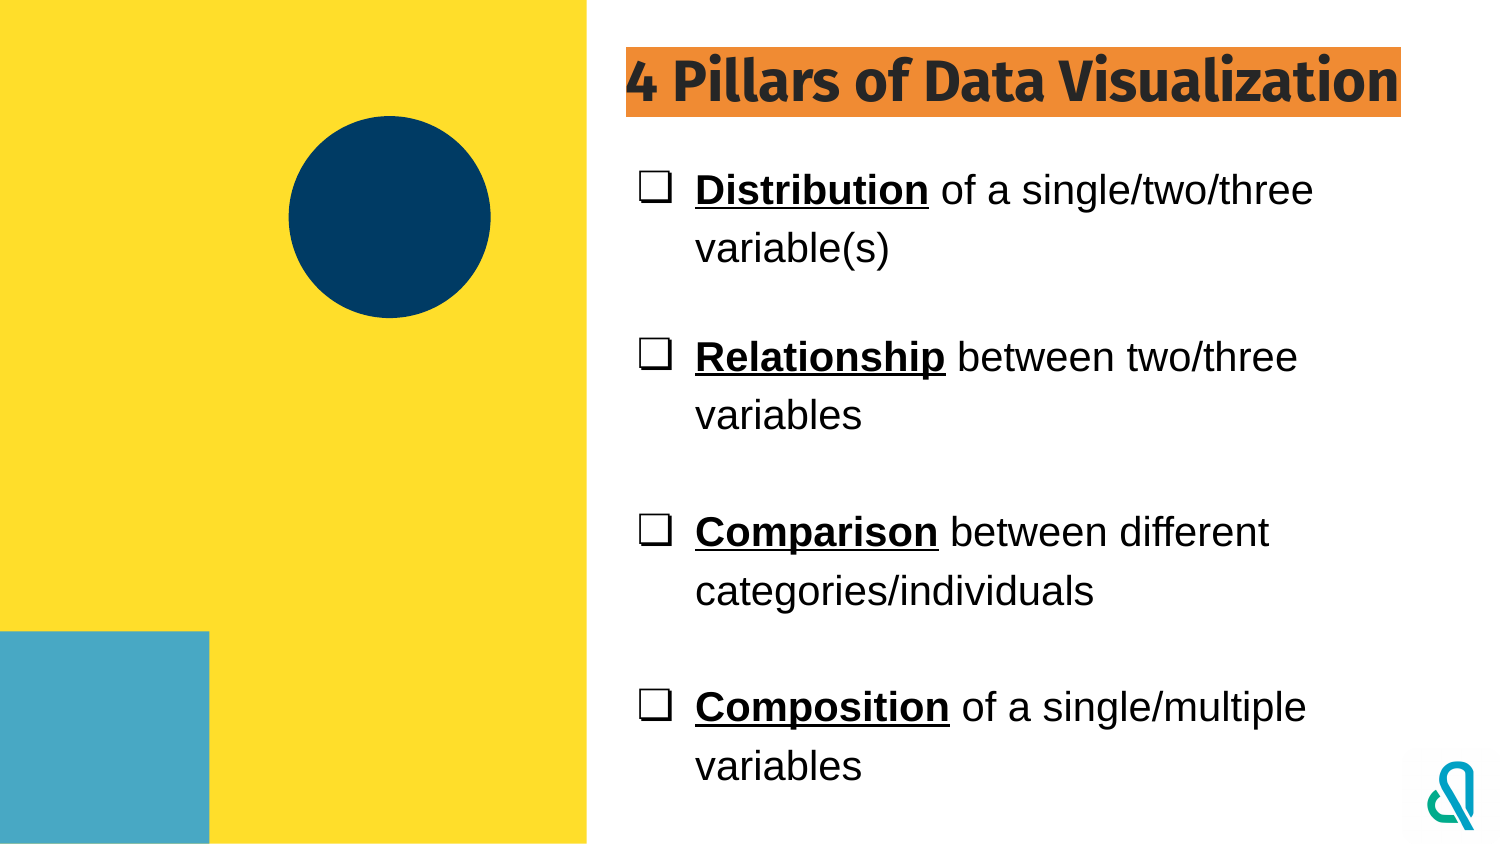

# 4 Pillars of Data Visualization
Distribution of a single/two/three variable(s)
Relationship between two/three variables
Comparison between different categories/individuals
Composition of a single/multiple variables